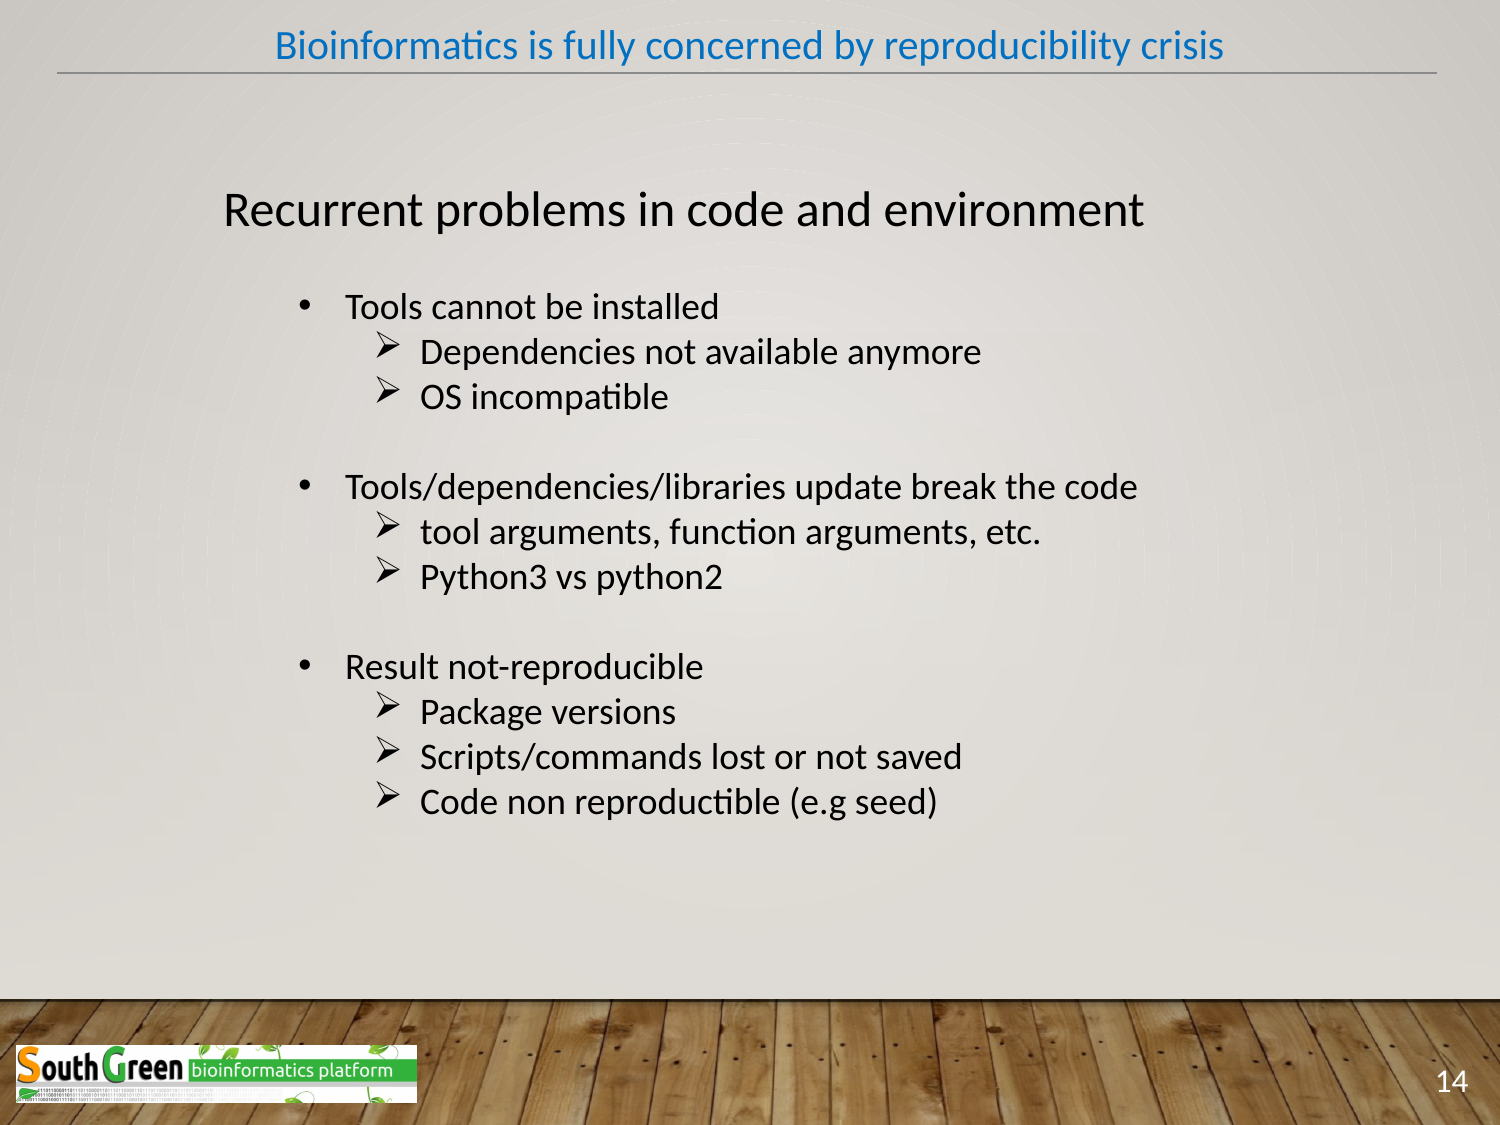

Bioinformatics is fully concerned by reproducibility crisis
Recurrent problems in code and environment

Tools cannot be installed
Dependencies not available anymore
OS incompatible

Tools/dependencies/libraries update break the code
tool arguments, function arguments, etc.
Python3 vs python2

Result not-reproducible
Package versions
Scripts/commands lost or not saved
Code non reproductible (e.g seed)

14